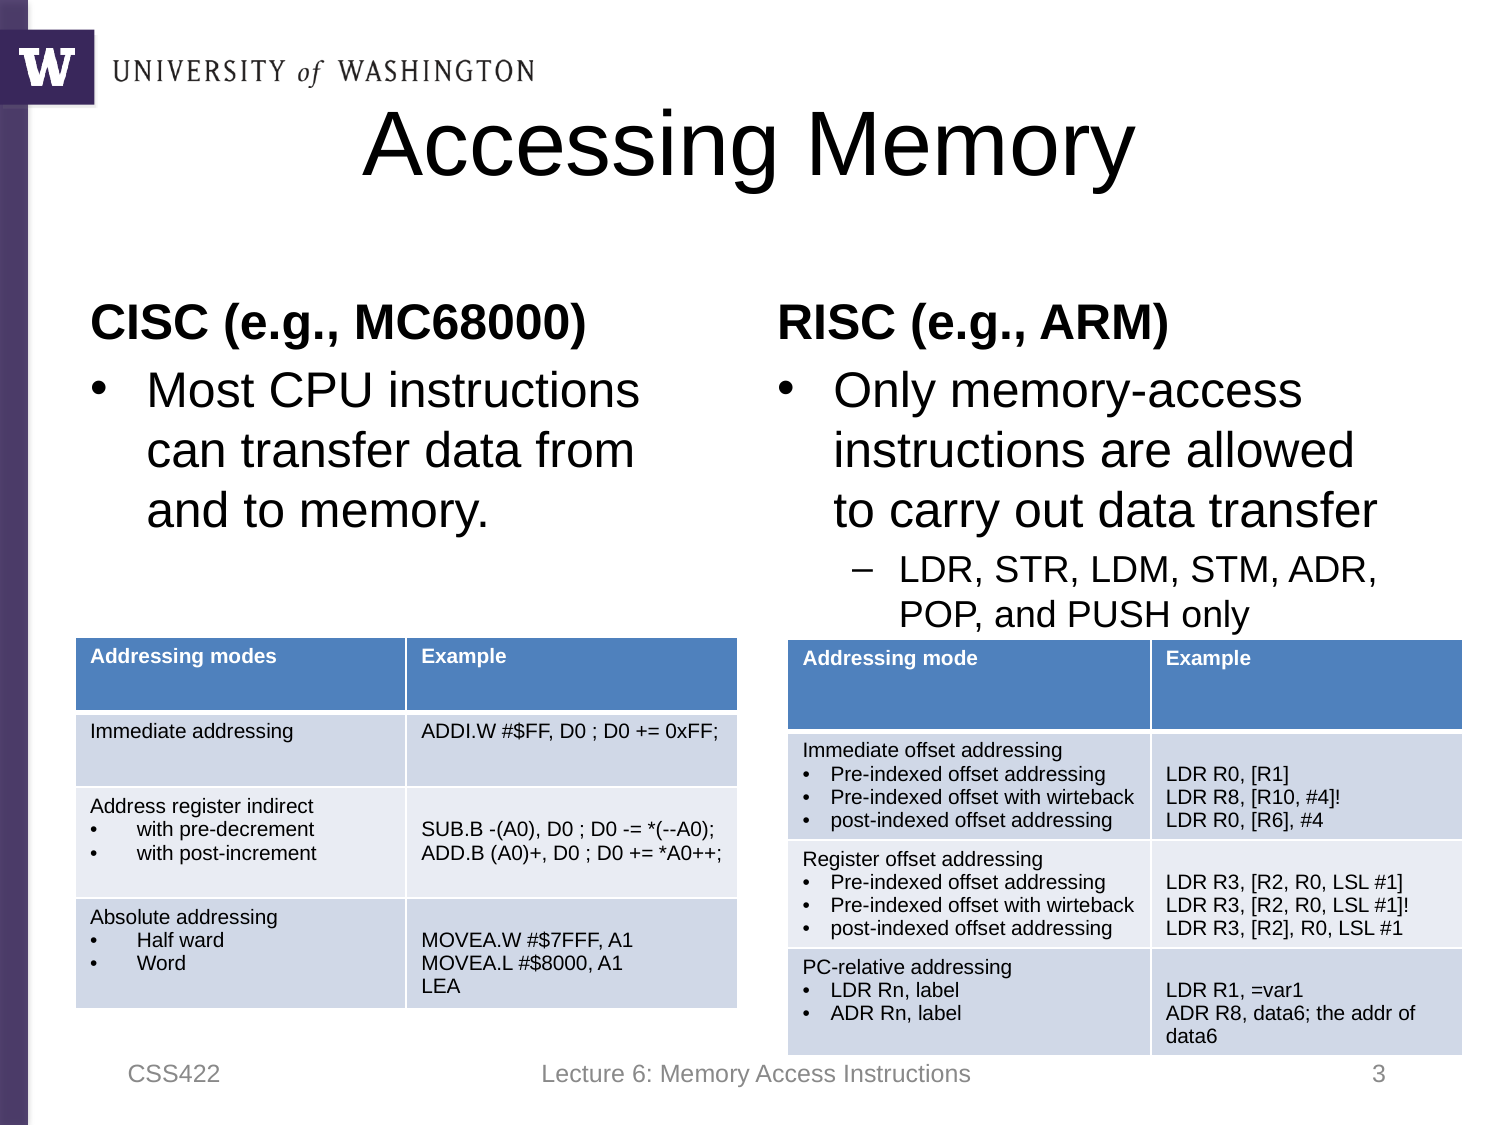

# Accessing Memory
CISC (e.g., MC68000)
RISC (e.g., ARM)
Most CPU instructions can transfer data from and to memory.
Only memory-access instructions are allowed to carry out data transfer
LDR, STR, LDM, STM, ADR, POP, and PUSH only
| Addressing modes | Example |
| --- | --- |
| Immediate addressing | ADDI.W #$FF, D0 ; D0 += 0xFF; |
| Address register indirect with pre-decrement with post-increment | SUB.B -(A0), D0 ; D0 -= \*(--A0); ADD.B (A0)+, D0 ; D0 += \*A0++; |
| Absolute addressing Half ward Word | MOVEA.W #$7FFF, A1 MOVEA.L #$8000, A1 LEA |
| Addressing mode | Example |
| --- | --- |
| Immediate offset addressing Pre-indexed offset addressing Pre-indexed offset with wirteback post-indexed offset addressing | LDR R0, [R1] LDR R8, [R10, #4]! LDR R0, [R6], #4 |
| Register offset addressing Pre-indexed offset addressing Pre-indexed offset with wirteback post-indexed offset addressing | LDR R3, [R2, R0, LSL #1] LDR R3, [R2, R0, LSL #1]! LDR R3, [R2], R0, LSL #1 |
| PC-relative addressing LDR Rn, label ADR Rn, label | LDR R1, =var1 ADR R8, data6; the addr of data6 |
CSS422
Lecture 6: Memory Access Instructions
3